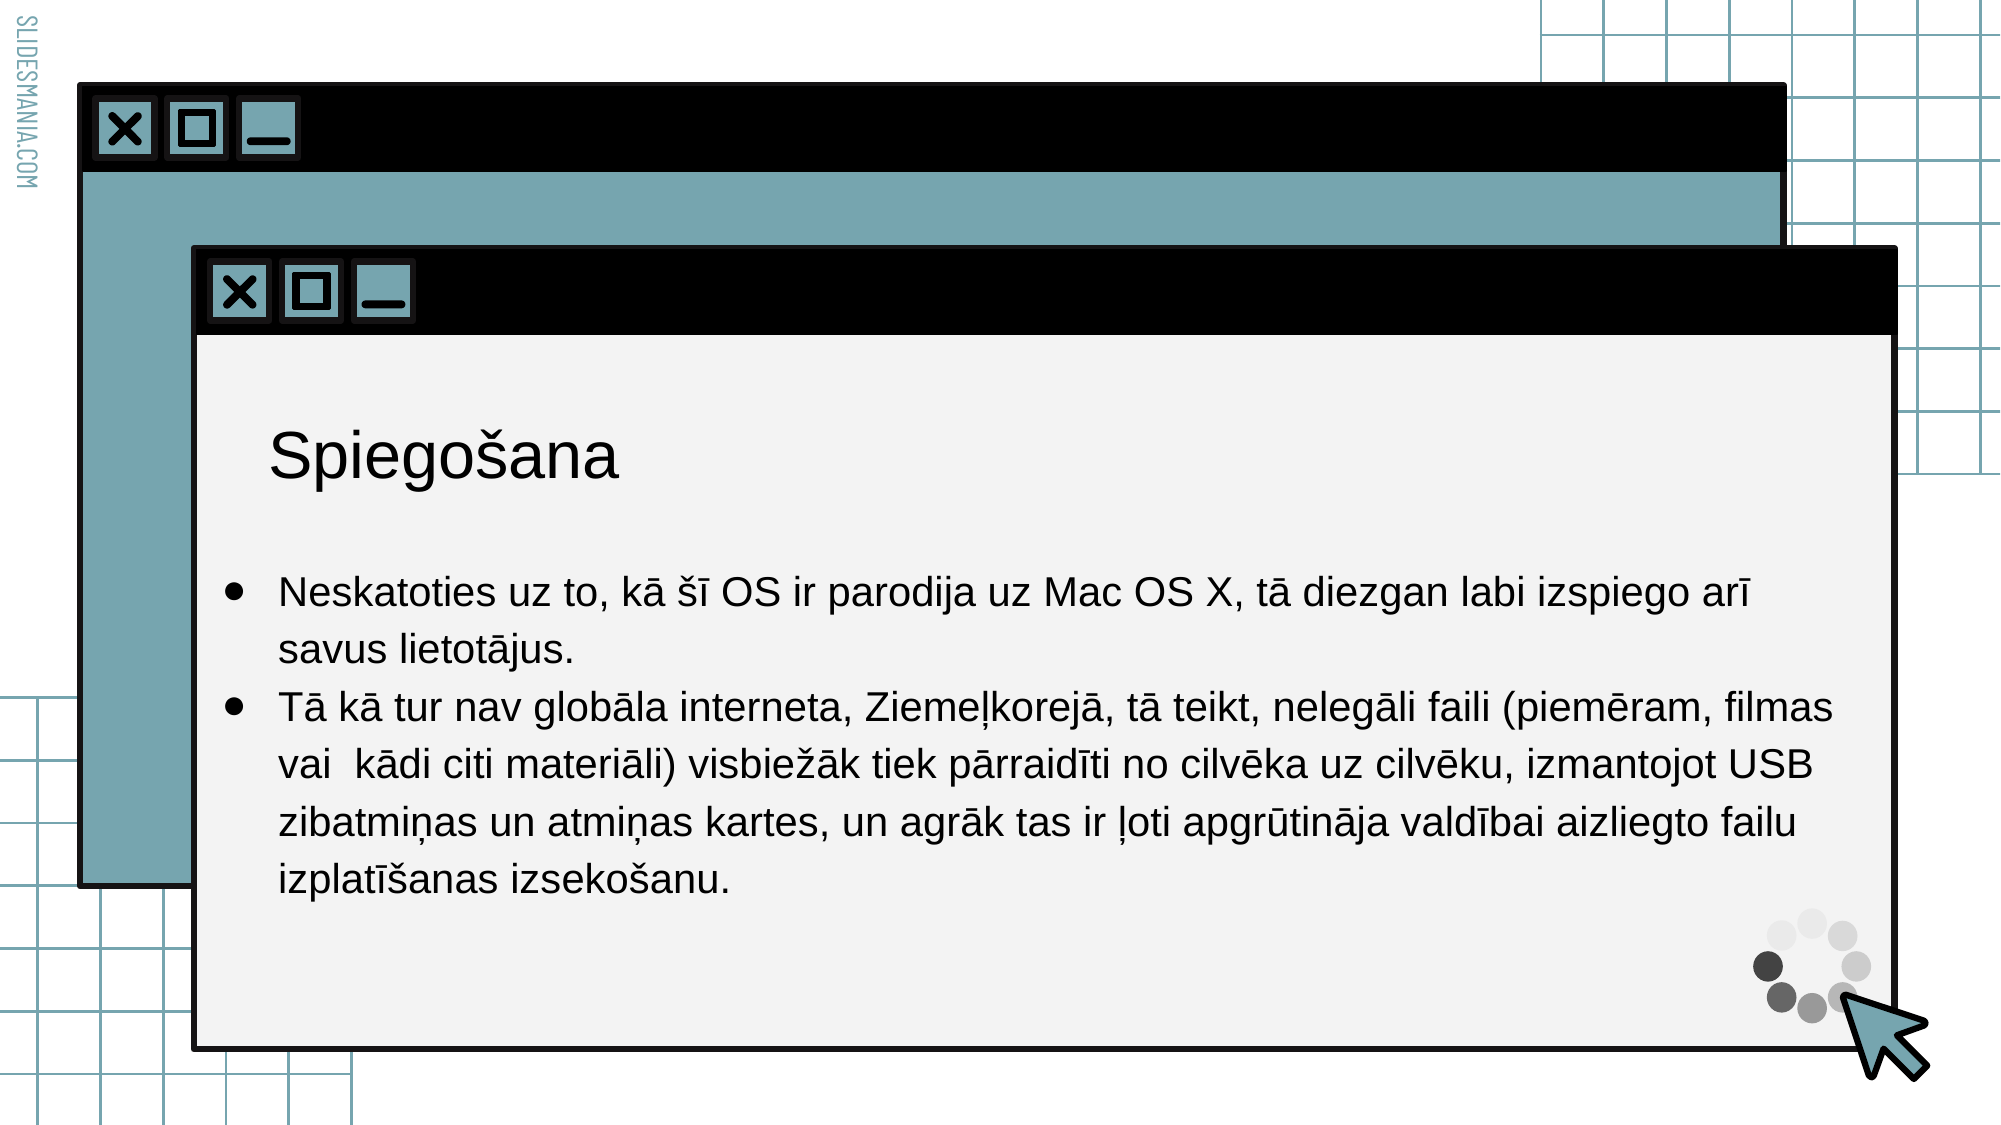

# Spiegošana
Neskatoties uz to, kā šī OS ir parodija uz Mac OS X, tā diezgan labi izspiego arī savus lietotājus.
Tā kā tur nav globāla interneta, Ziemeļkorejā, tā teikt, nelegāli faili (piemēram, filmas vai  kādi citi materiāli) visbiežāk tiek pārraidīti no cilvēka uz cilvēku, izmantojot USB zibatmiņas un atmiņas kartes, un agrāk tas ir ļoti apgrūtināja valdībai aizliegto failu izplatīšanas izsekošanu.